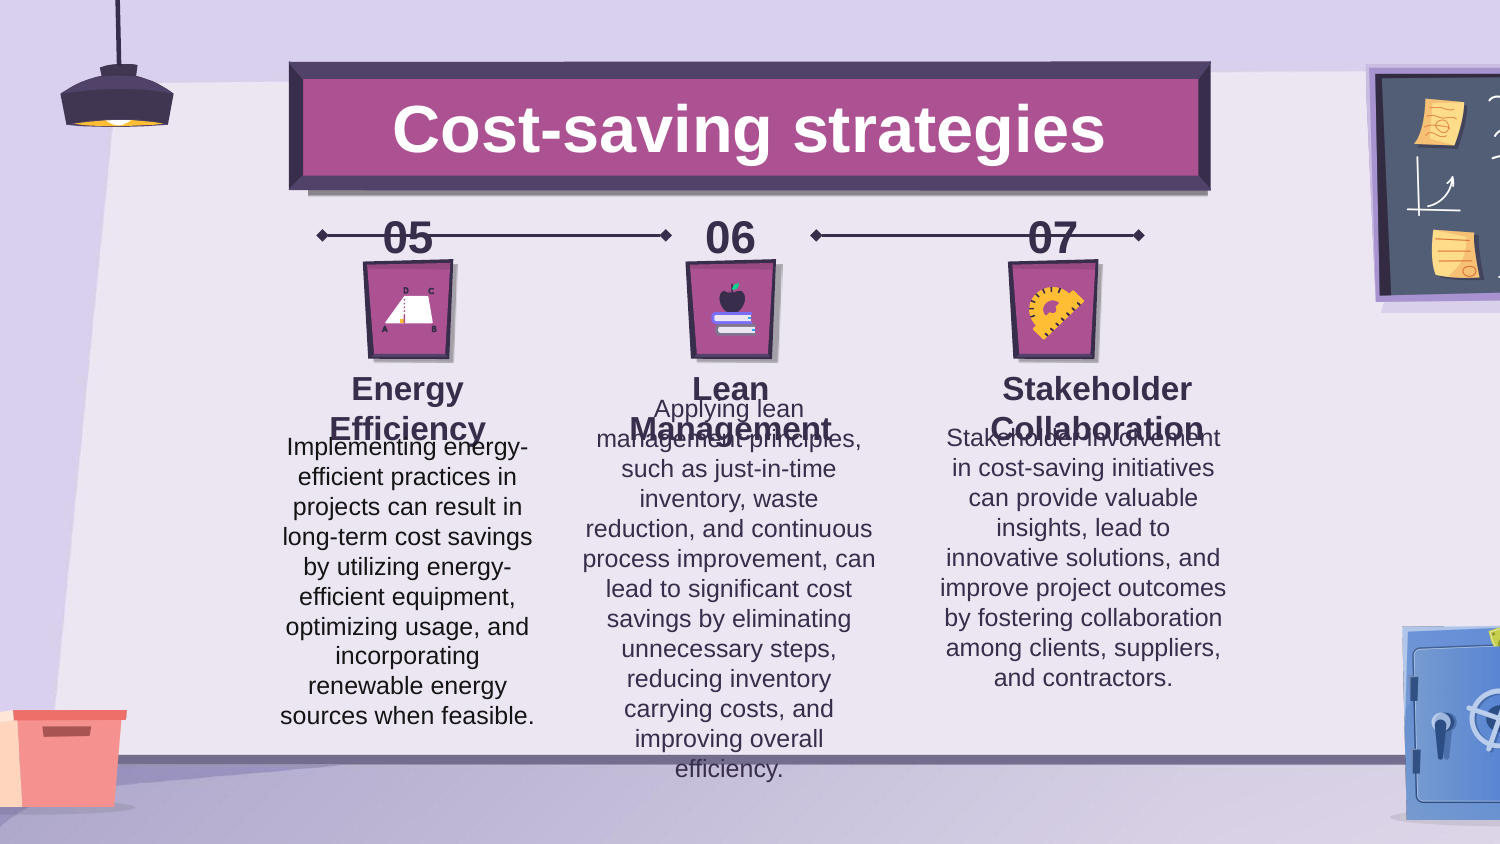

# Cost-saving strategies
06
07
05

Energy Efficiency
Lean Management
Stakeholder Collaboration
Stakeholder involvement in cost-saving initiatives can provide valuable insights, lead to innovative solutions, and improve project outcomes by fostering collaboration among clients, suppliers, and contractors.
Applying lean management principles, such as just-in-time inventory, waste reduction, and continuous process improvement, can lead to significant cost savings by eliminating unnecessary steps, reducing inventory carrying costs, and improving overall efficiency.
Implementing energy-efficient practices in projects can result in long-term cost savings by utilizing energy-efficient equipment, optimizing usage, and incorporating renewable energy sources when feasible.